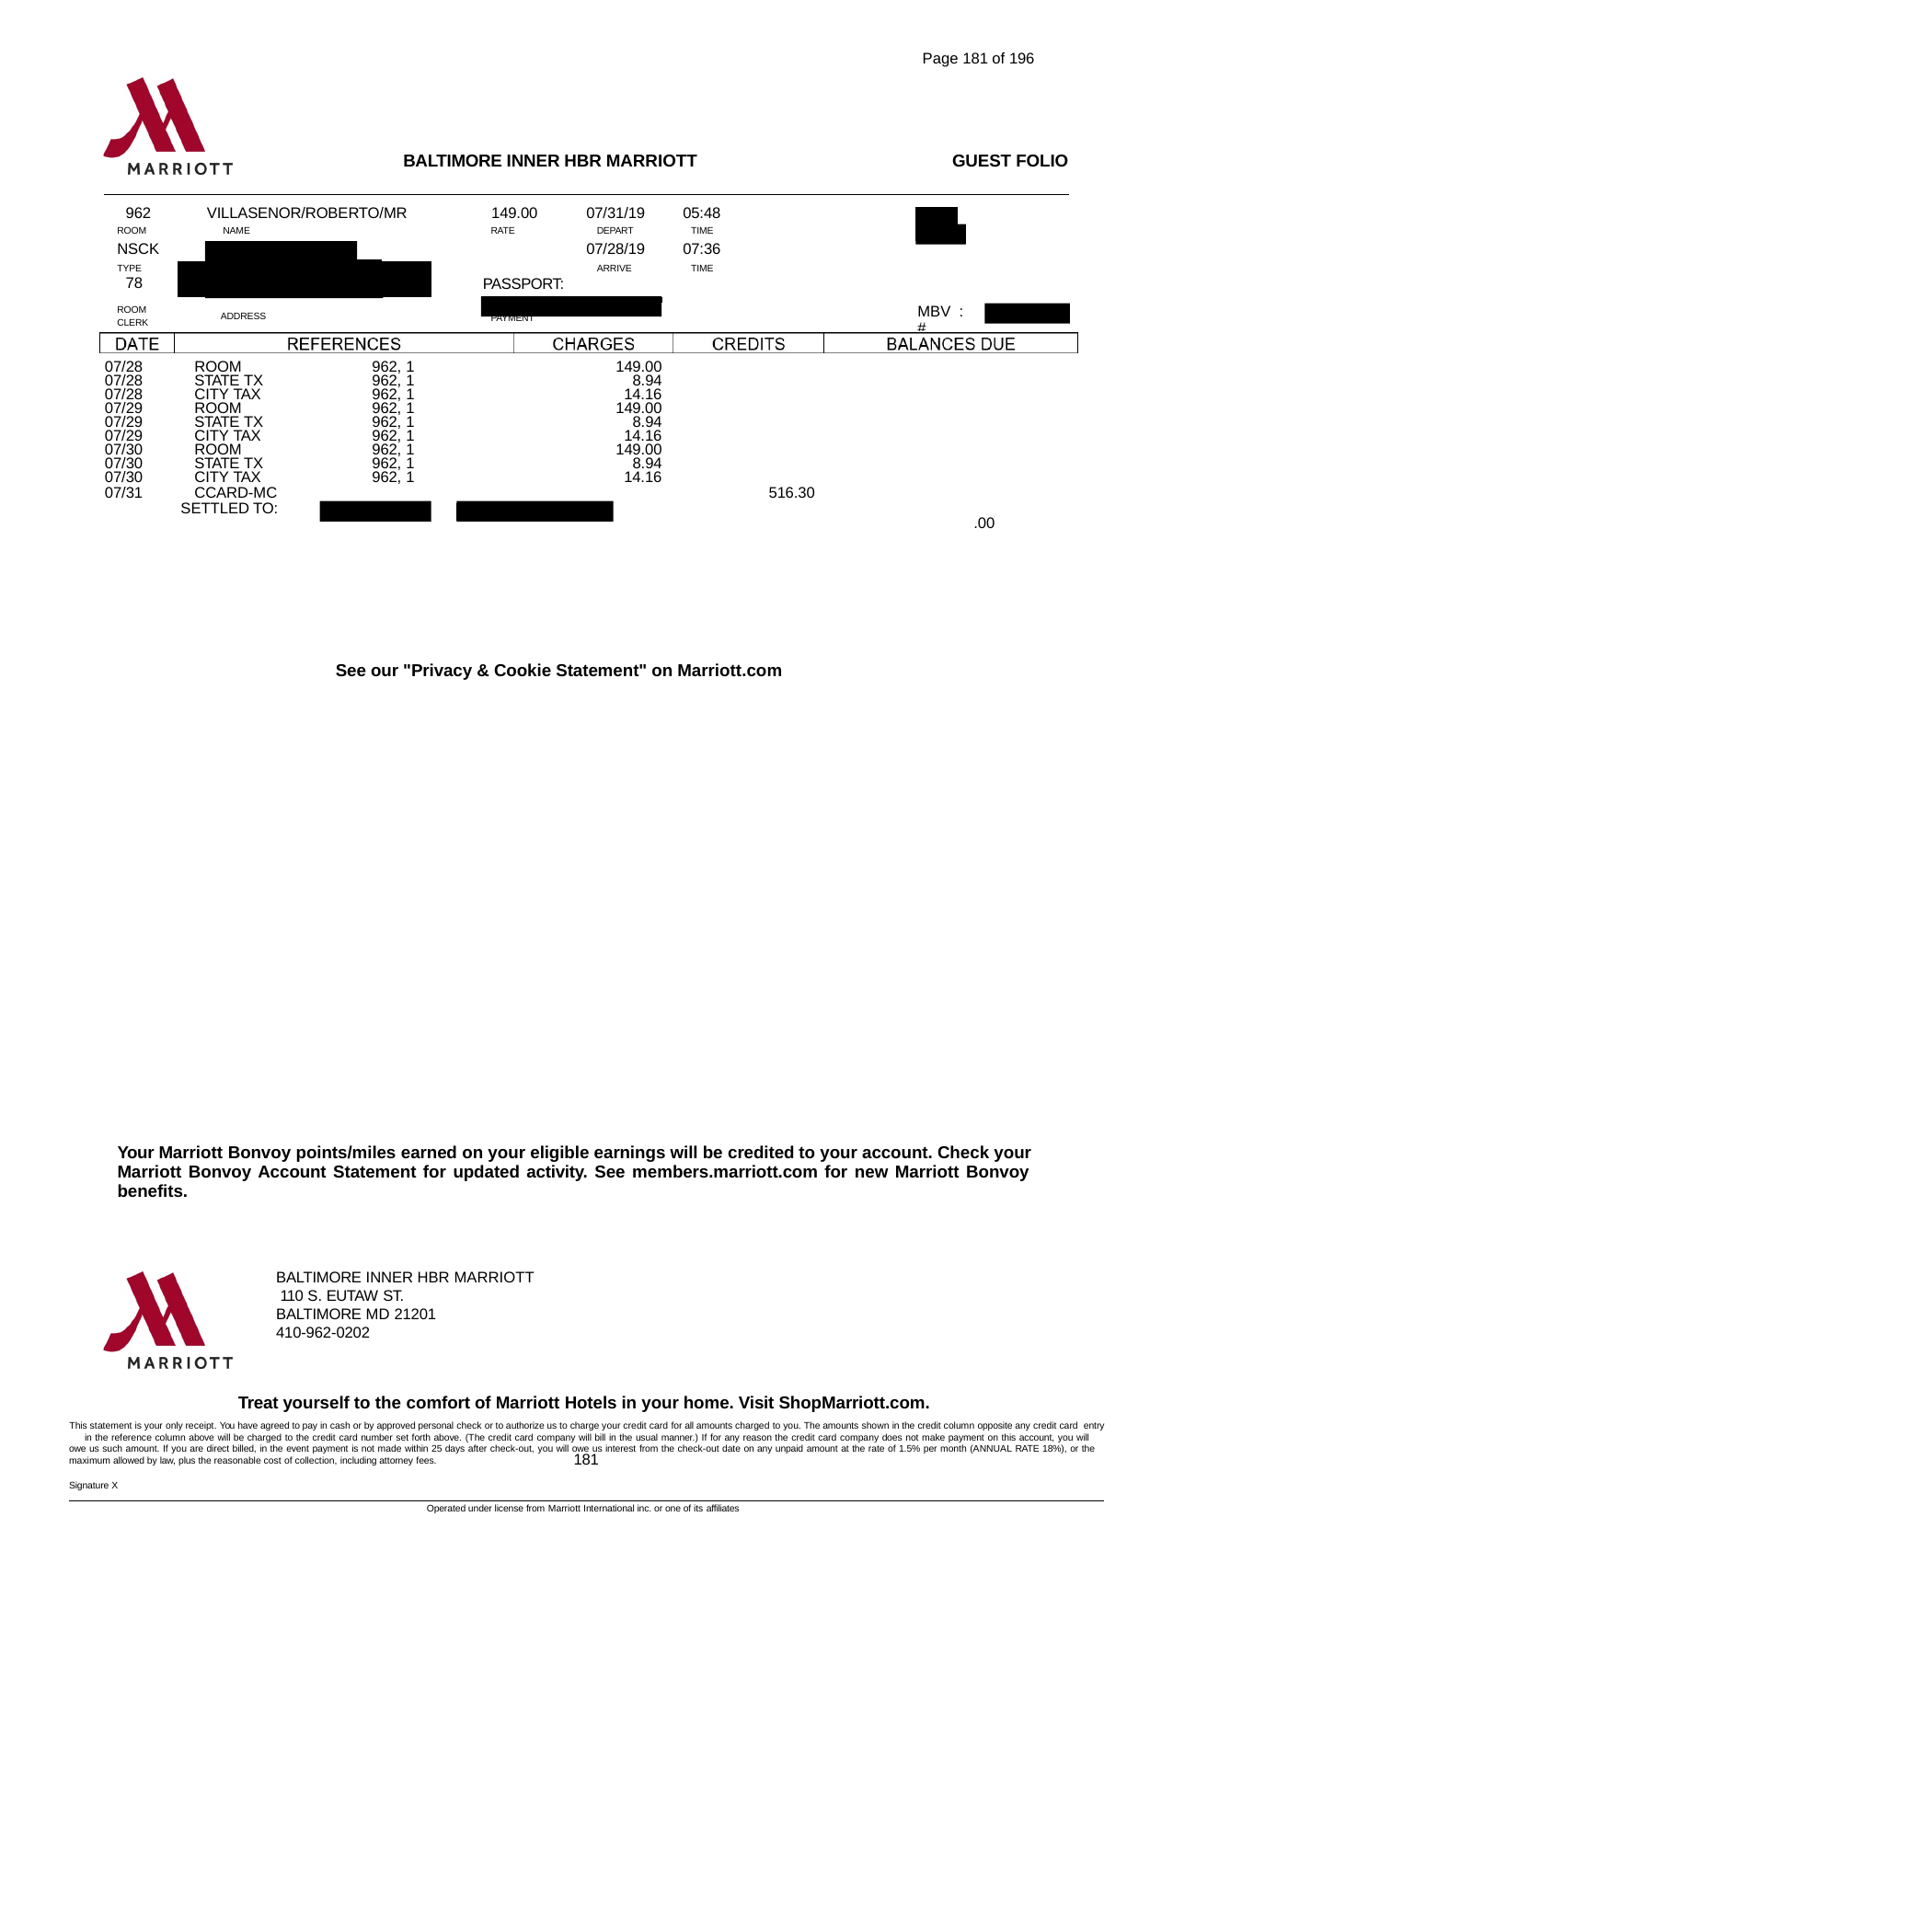

Page 181 of 196

BALTIMORE INNER HBR MARRIOTT
GUEST FOLIO
|  |  |  |  |  |  |  |  |  |  |  |  |
| --- | --- | --- | --- | --- | --- | --- | --- | --- | --- | --- | --- |
| 962 | VILLASENOR/ROBERTO/MR |  |  | 149.00 | 07/31/19 | 05:48 |  |  |  |  |  |
| ROOM | NAME |  |  | RATE | DEPART | TIME |  |  |  |  |  |
| NSCK |  |  |  |  | 07/28/19 | 07:36 |  |  |  |  |  |
| TYPE 78 |  |  |  | PASSPORT: | ARRIVE | TIME |  |  |  |  |  |
|  |  |  |  |  |  |  |  |  |  |  |  |
| ROOM CLERK | ADDRESS |  |  | PAYMENT |  |  | MBV# |  | : |  |  |
| 07/28 | ROOM 962, 1 |  |  |  | 149.00 |  |  |  |  |  |  |
| 07/28 | STATE TX 962, 1 |  |  |  | 8.94 |  |  |  |  |  |  |
| 07/28 | CITY TAX 962, 1 |  |  |  | 14.16 |  |  |  |  |  |  |
| 07/29 | ROOM 962, 1 |  |  |  | 149.00 |  |  |  |  |  |  |
| 07/29 | STATE TX 962, 1 |  |  |  | 8.94 |  |  |  |  |  |  |
| 07/29 | CITY TAX 962, 1 |  |  |  | 14.16 |  |  |  |  |  |  |
| 07/30 | ROOM 962, 1 |  |  |  | 149.00 |  |  |  |  |  |  |
| 07/30 | STATE TX 962, 1 |  |  |  | 8.94 |  |  |  |  |  |  |
| 07/30 | CITY TAX 962, 1 |  |  |  | 14.16 |  |  |  |  |  |  |
| 07/31 | CCARD-MC |  |  |  |  | 516.30 |  |  |  |  |  |
|  | SETTLED TO: |  |  |  |  |  |  |  |  |  |  |

.00
See our "Privacy & Cookie Statement" on Marriott.com
Your Marriott Bonvoy points/miles earned on your eligible earnings will be credited to your account. Check your  Marriott Bonvoy Account Statement for updated activity. See members.marriott.com for new Marriott Bonvoy  benefits.
BALTIMORE INNER HBR MARRIOTT  110 S. EUTAW ST.
BALTIMORE MD 21201
410-962-0202

Treat yourself to the comfort of Marriott Hotels in your home. Visit ShopMarriott.com.
This statement is your only receipt. You have agreed to pay in cash or by approved personal check or to authorize us to charge your credit card for all amounts charged to you. The amounts shown in the credit column opposite any credit card  entry in the reference column above will be charged to the credit card number set forth above. (The credit card company will bill in the usual manner.) If for any reason the credit card company does not make payment on this account, you will
owe us such amount. If you are direct billed, in the event payment is not made within 25 days after check-out, you will owe us interest from the check-out date on any unpaid amount at the rate of 1.5% per month (ANNUAL RATE 18%), or the
181
maximum allowed by law, plus the reasonable cost of collection, including attorney fees.
Signature X

Operated under license from Marriott International inc. or one of its affiliates